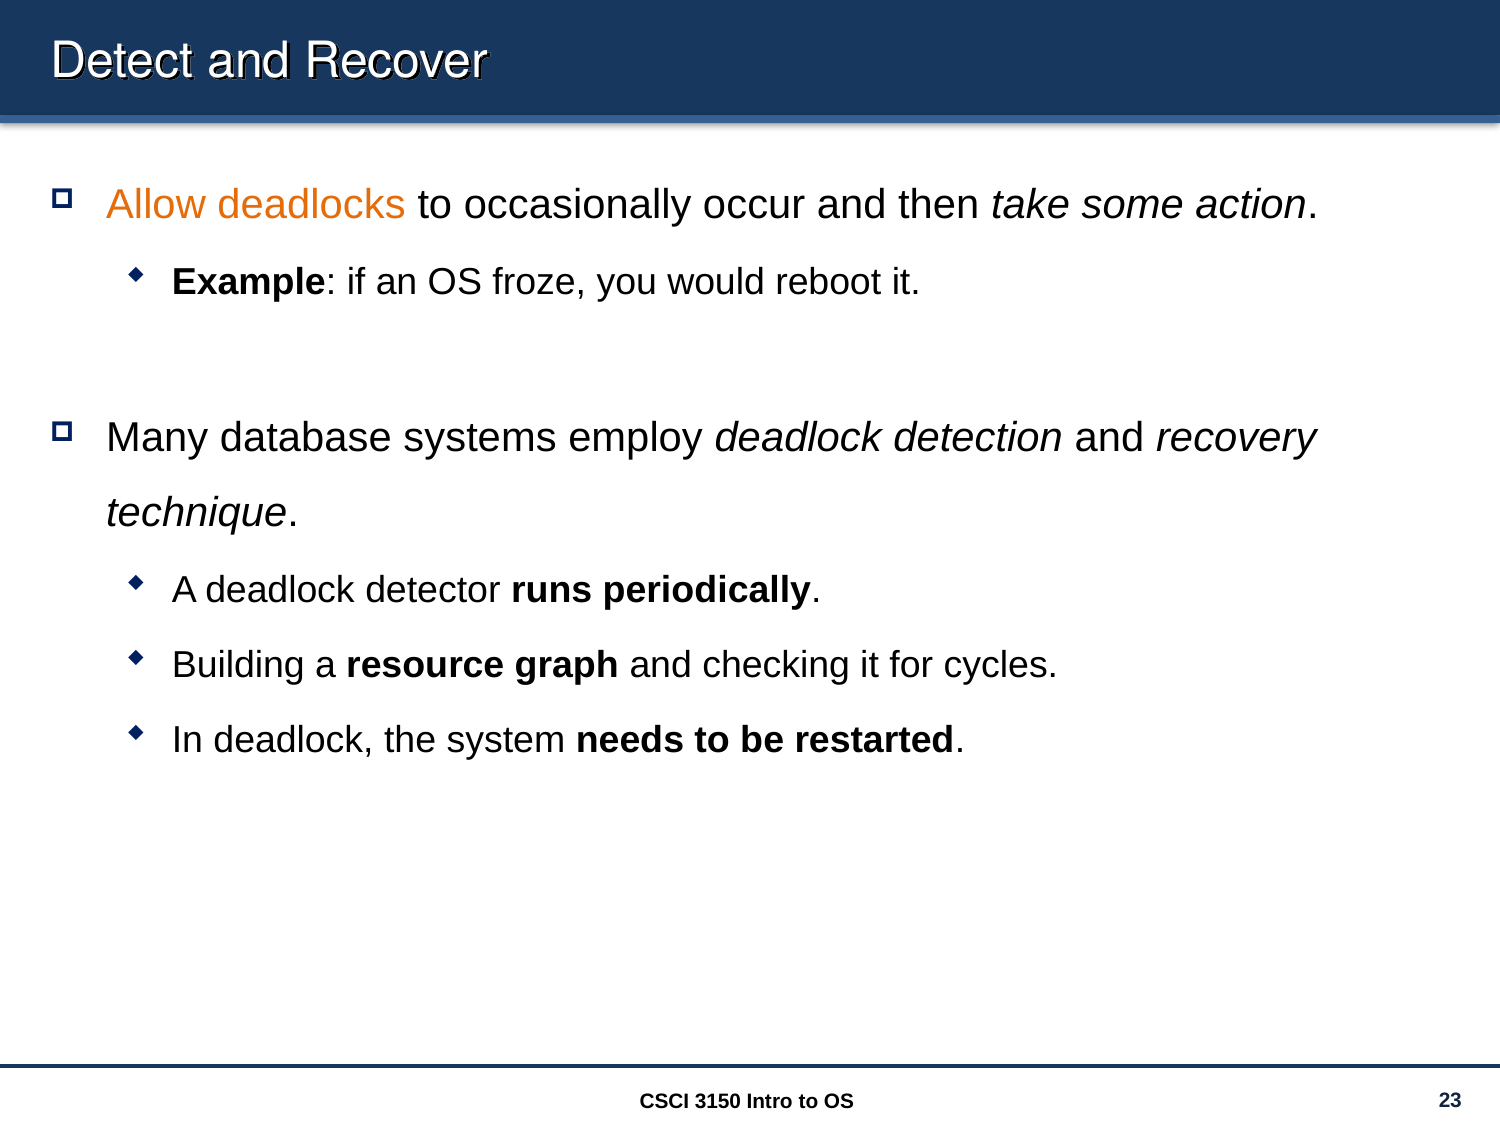

# Detect and Recover
Allow deadlocks to occasionally occur and then take some action.
Example: if an OS froze, you would reboot it.

Many database systems employ deadlock detection and recovery technique.
A deadlock detector runs periodically.
Building a resource graph and checking it for cycles.
In deadlock, the system needs to be restarted.
CSCI 3150 Intro to OS
23